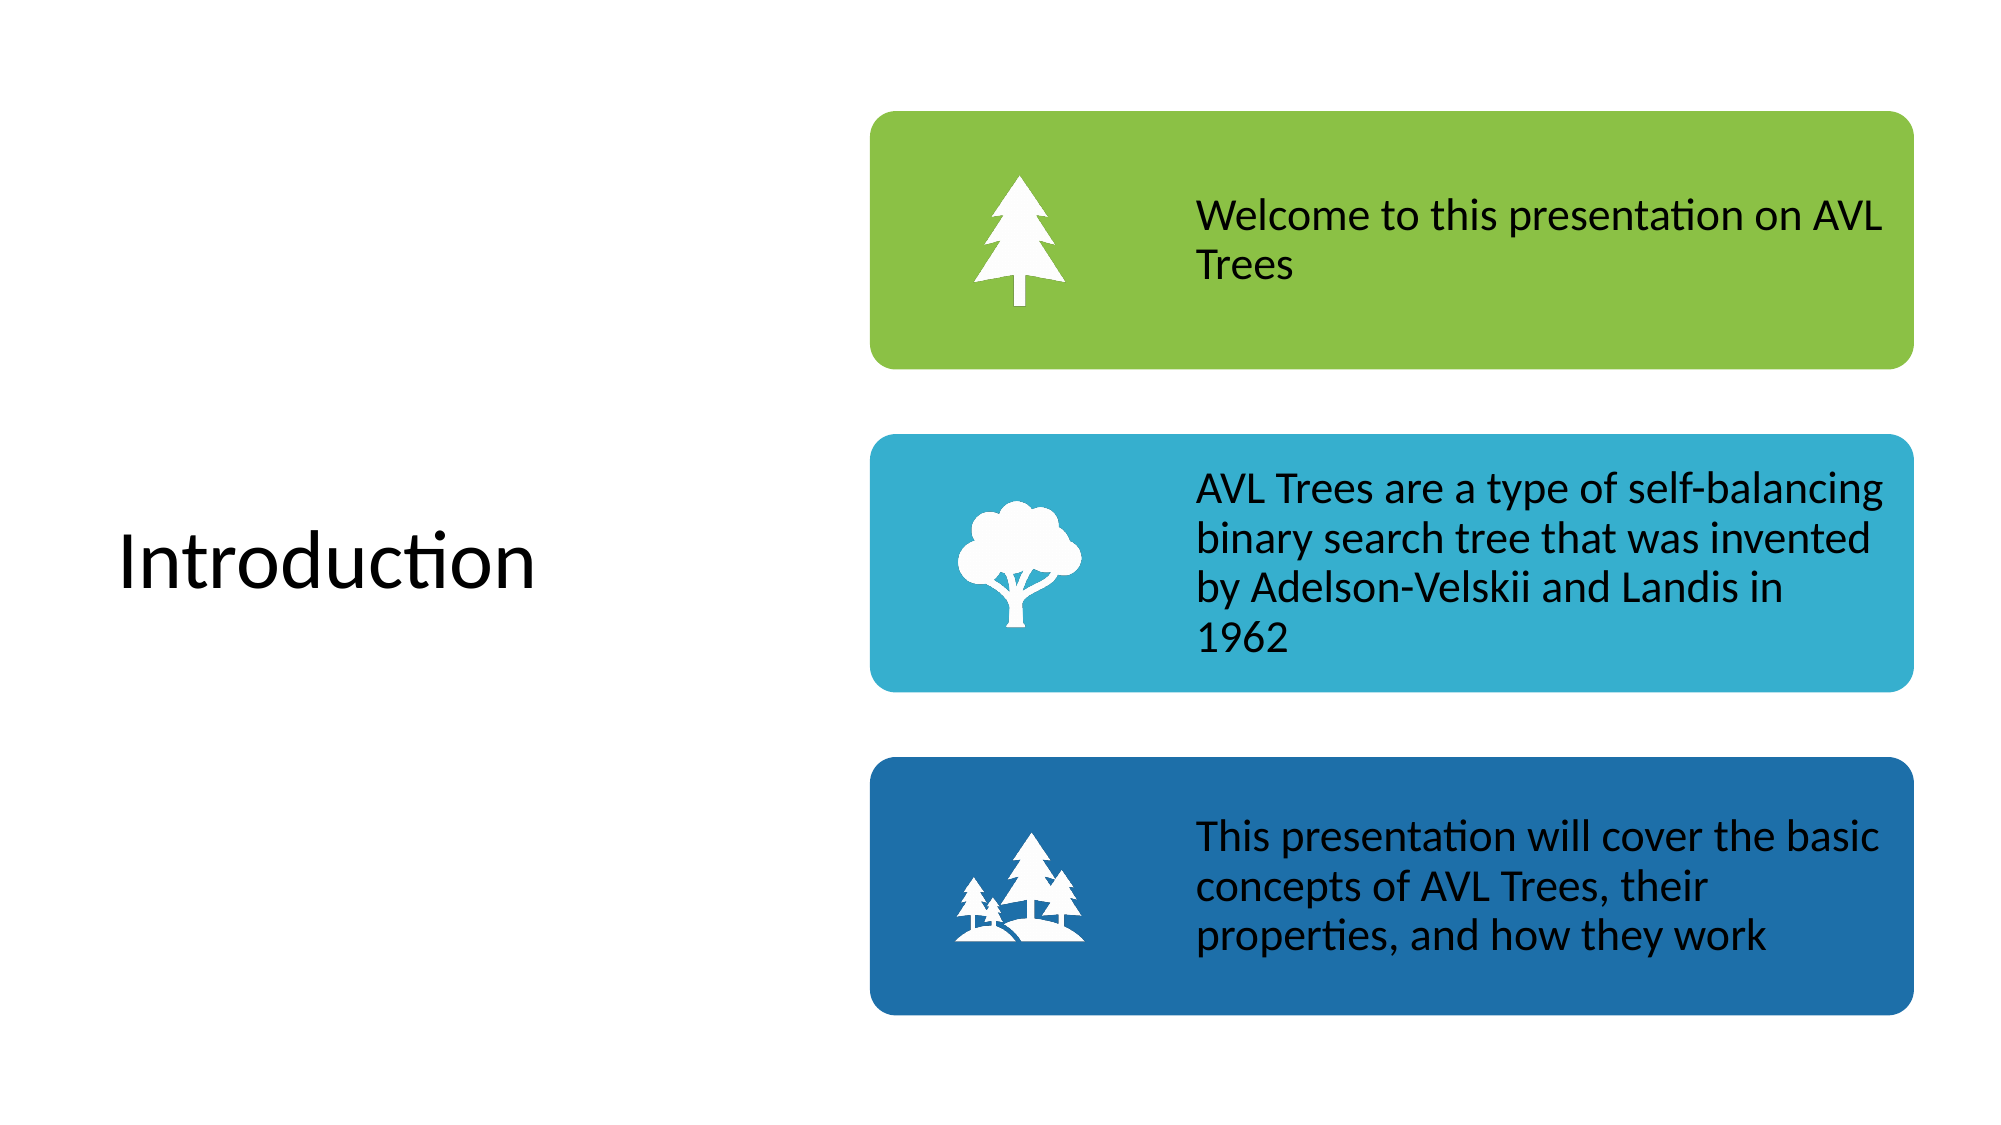

Welcome to this presentation on AVL Trees
AVL Trees are a type of self-balancing binary search tree that was invented by Adelson-Velskii and Landis in 1962
This presentation will cover the basic concepts of AVL Trees, their properties, and how they work
# Introduction